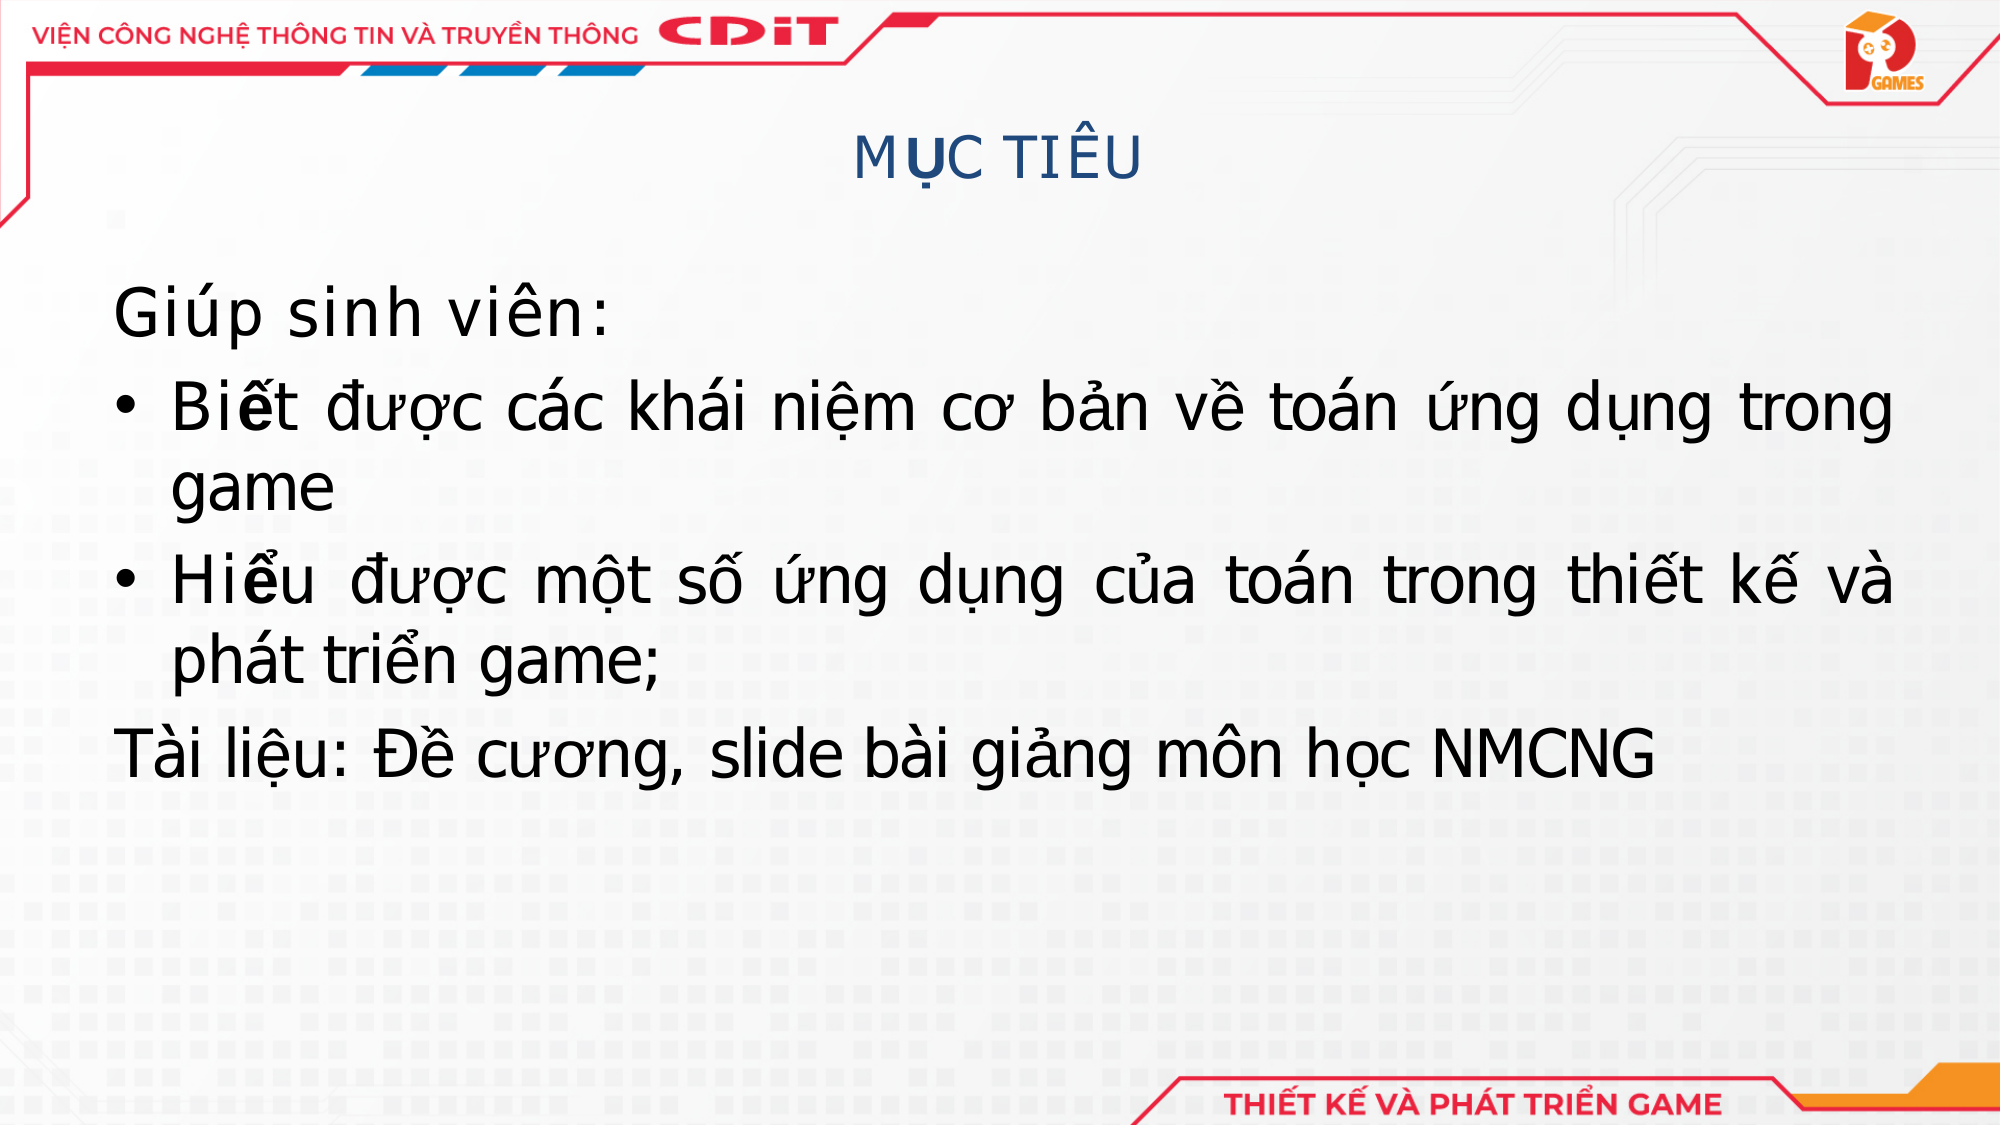

# MỤC TIÊU
Giúp sinh viên:
Biết được các khái niệm cơ bản về toán ứng dụng trong game
Hiểu được một số ứng dụng của toán trong thiết kế và phát triển game;
Tài liệu: Đề cương, slide bài giảng môn học NMCNG